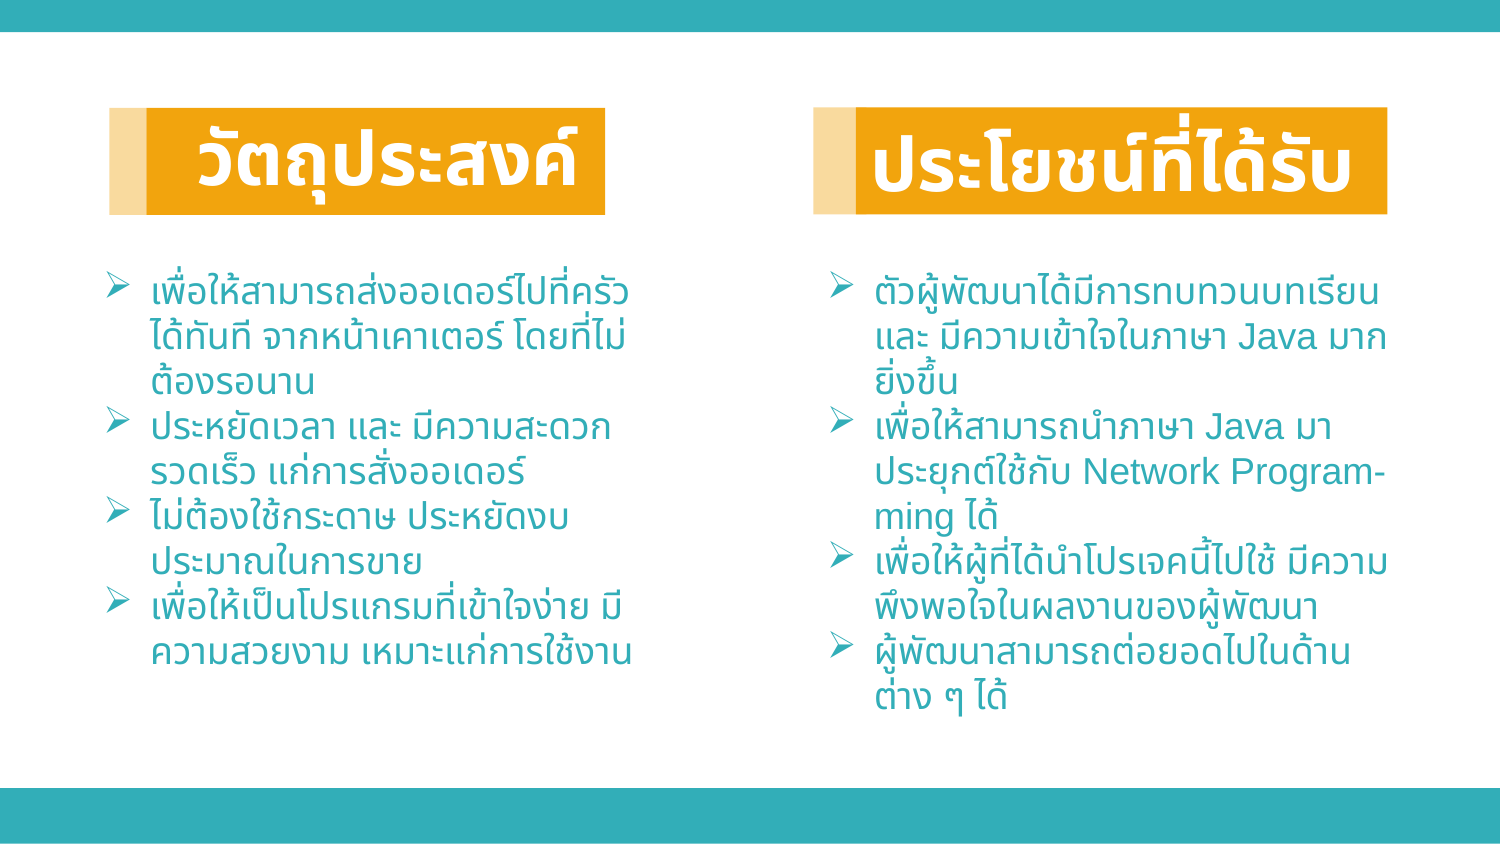

วัตถุประสงค์

ประโยชน์ที่ได้รับ
เพื่อให้สามารถส่งออเดอร์ไปที่ครัวได้ทันที จากหน้าเคาเตอร์ โดยที่ไม่ต้องรอนาน
ประหยัดเวลา และ มีความสะดวกรวดเร็ว แก่การสั่งออเดอร์
ไม่ต้องใช้กระดาษ ประหยัดงบประมาณในการขาย
เพื่อให้เป็นโปรแกรมที่เข้าใจง่าย มีความสวยงาม เหมาะแก่การใช้งาน
ตัวผู้พัฒนาได้มีการทบทวนบทเรียน และ มีความเข้าใจในภาษา Java มากยิ่งขึ้น
เพื่อให้สามารถนำภาษา Java มาประยุกต์ใช้กับ Network Program-ming ได้
เพื่อให้ผู้ที่ได้นำโปรเจคนี้ไปใช้ มีความพึงพอใจในผลงานของผู้พัฒนา
ผู้พัฒนาสามารถต่อยอดไปในด้านต่าง ๆ ได้